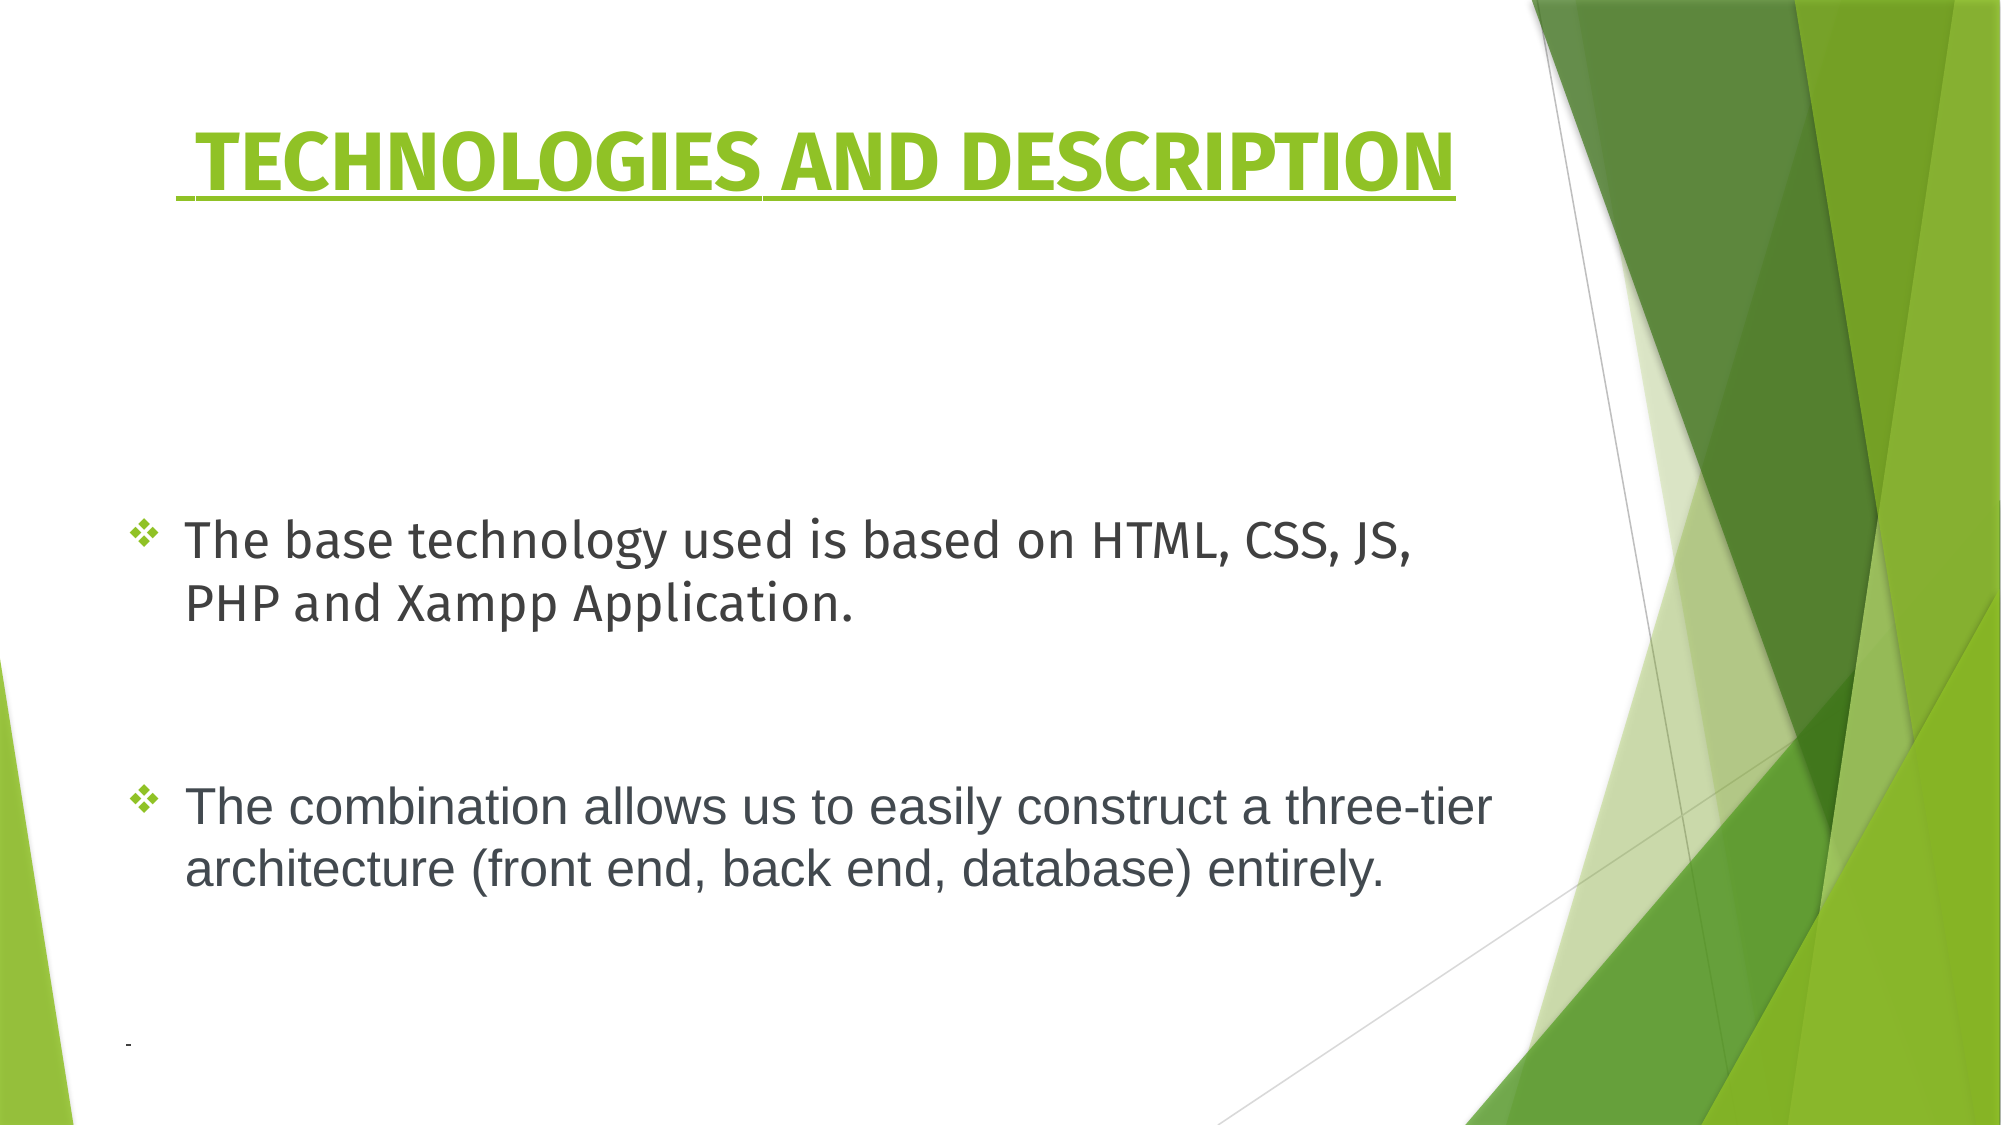

# TECHNOLOGIES AND DESCRIPTION
The base technology used is based on HTML, CSS, JS, PHP and Xampp Application.

The combination allows us to easily construct a three-tier architecture (front end, back end, database) entirely.